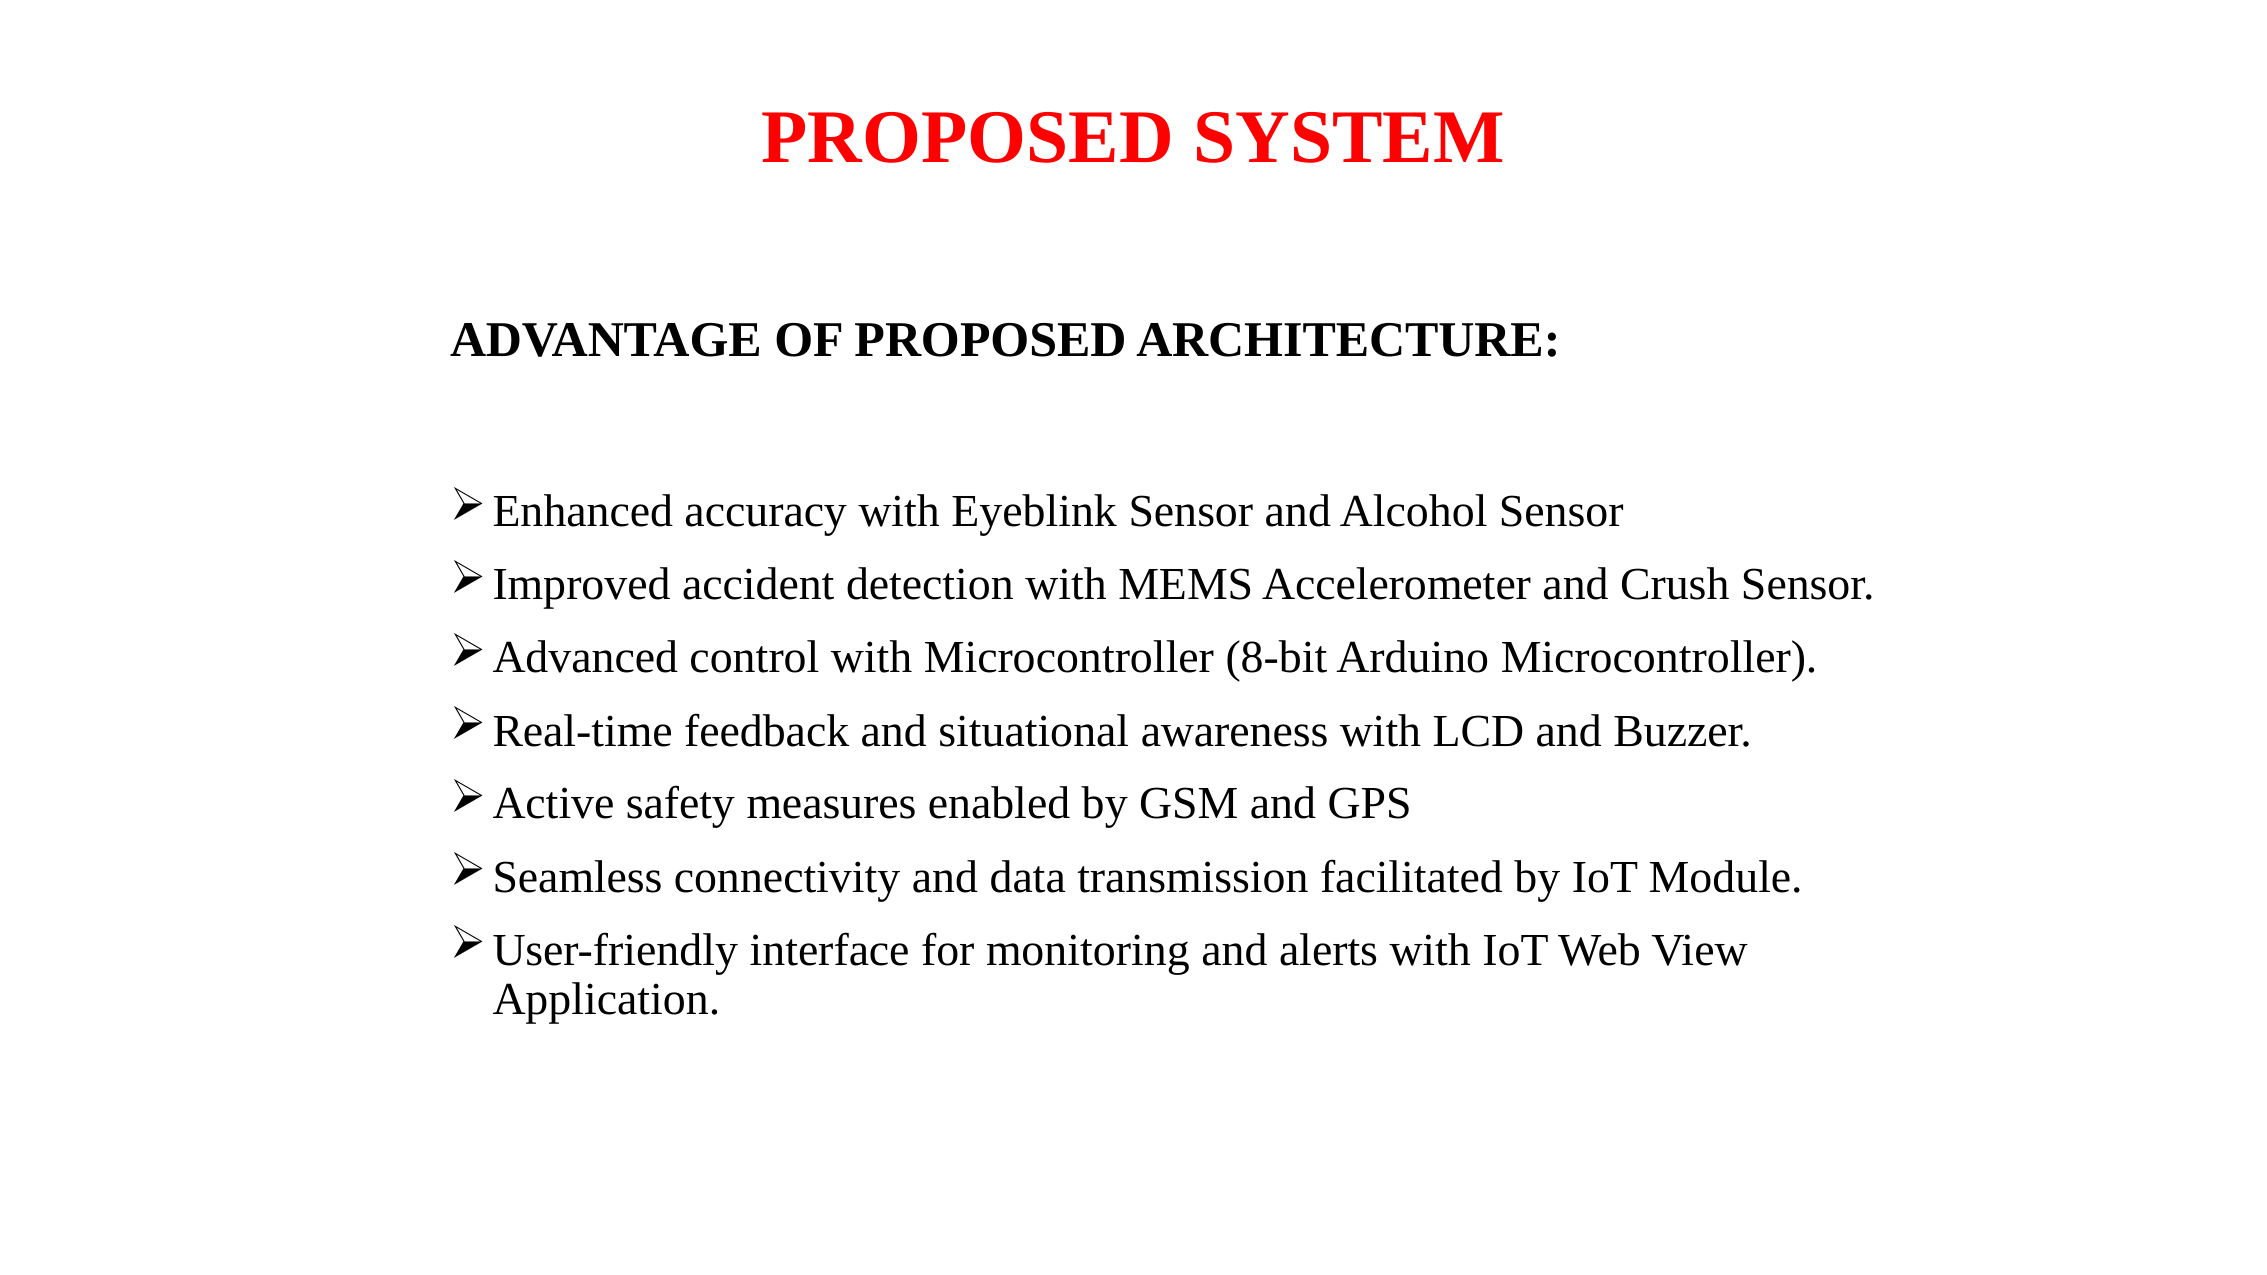

# PROPOSED SYSTEM
ADVANTAGE OF PROPOSED ARCHITECTURE:

Enhanced accuracy with Eyeblink Sensor and Alcohol Sensor
Improved accident detection with MEMS Accelerometer and Crush Sensor.
Advanced control with Microcontroller (8-bit Arduino Microcontroller).
Real-time feedback and situational awareness with LCD and Buzzer.
Active safety measures enabled by GSM and GPS
Seamless connectivity and data transmission facilitated by IoT Module.
User-friendly interface for monitoring and alerts with IoT Web View Application.